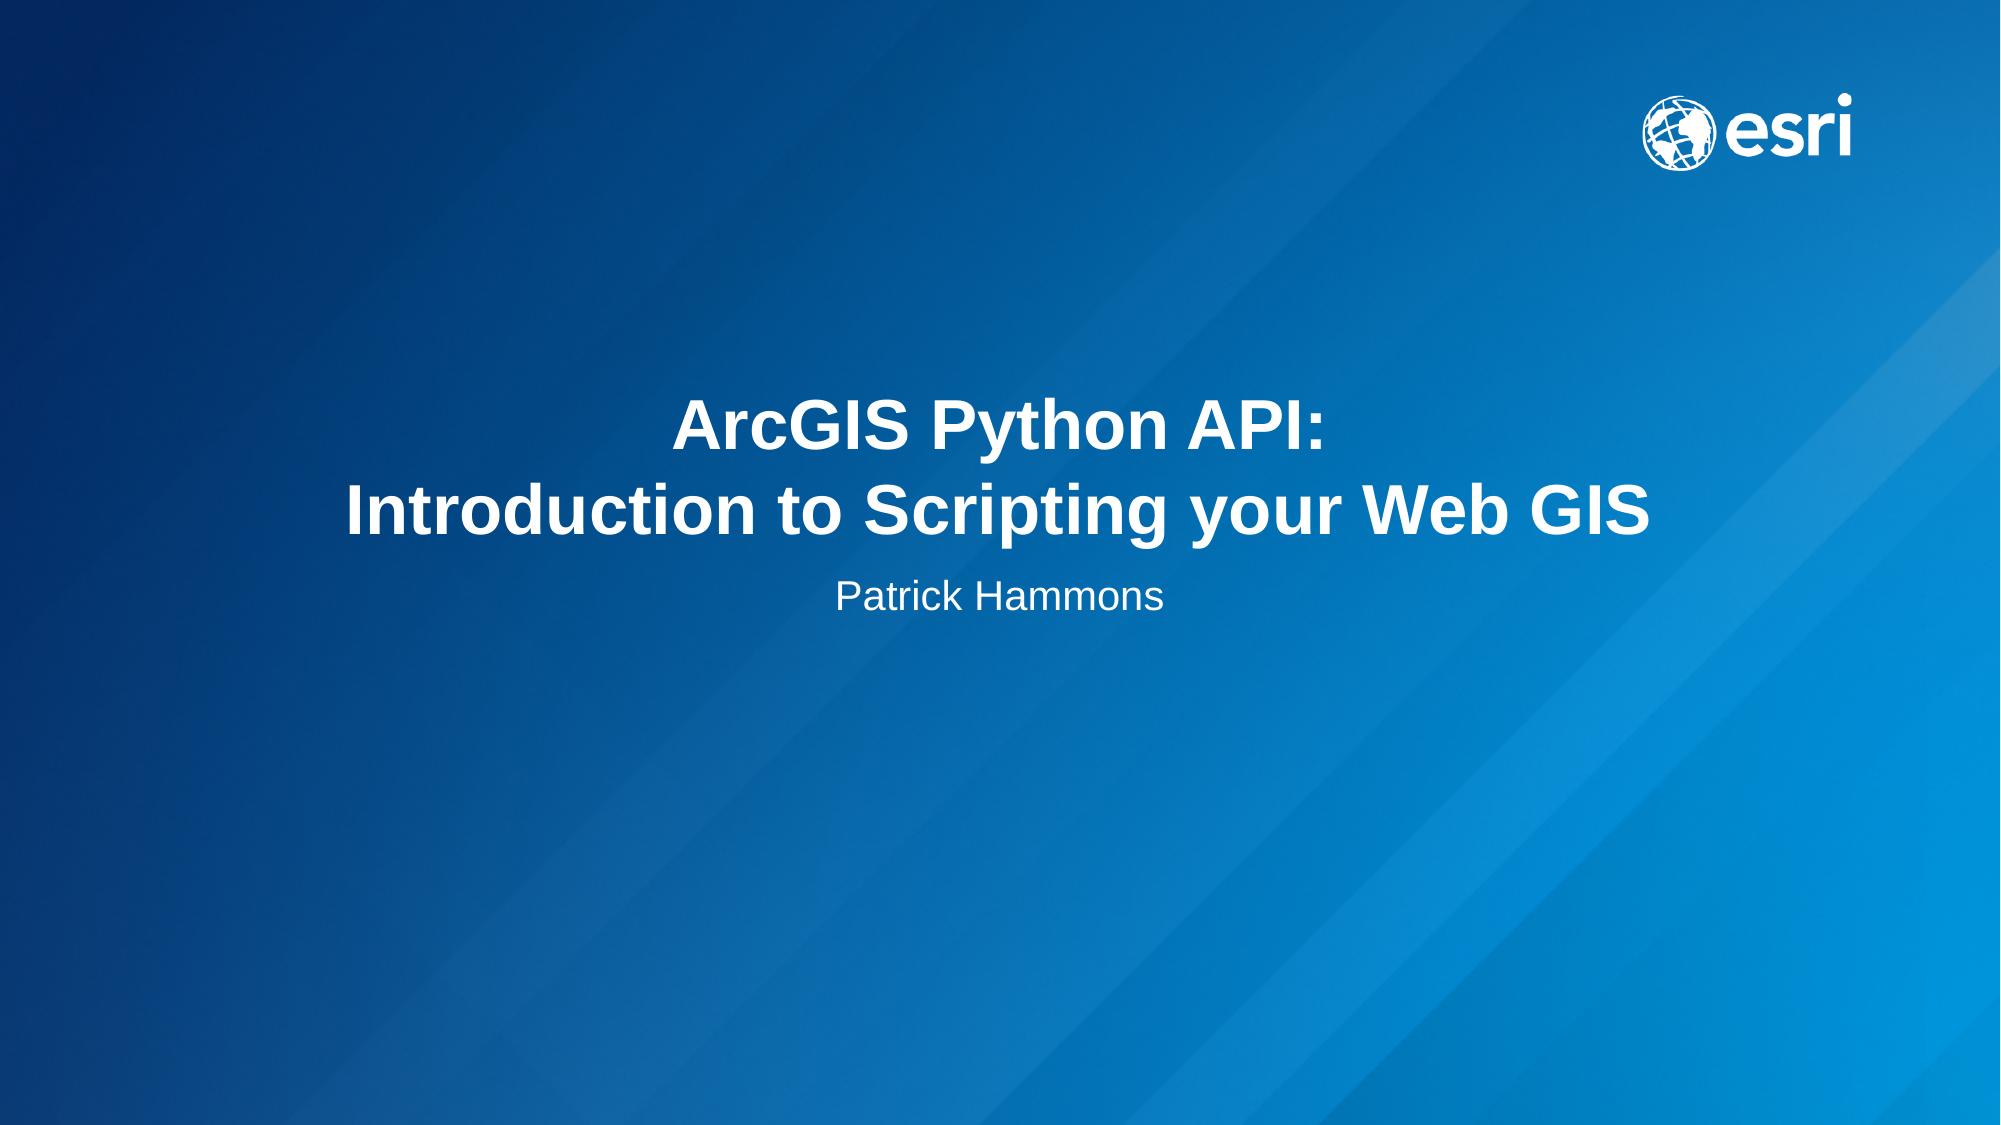

# ArcGIS Python API: Introduction to Scripting your Web GIS
Patrick Hammons